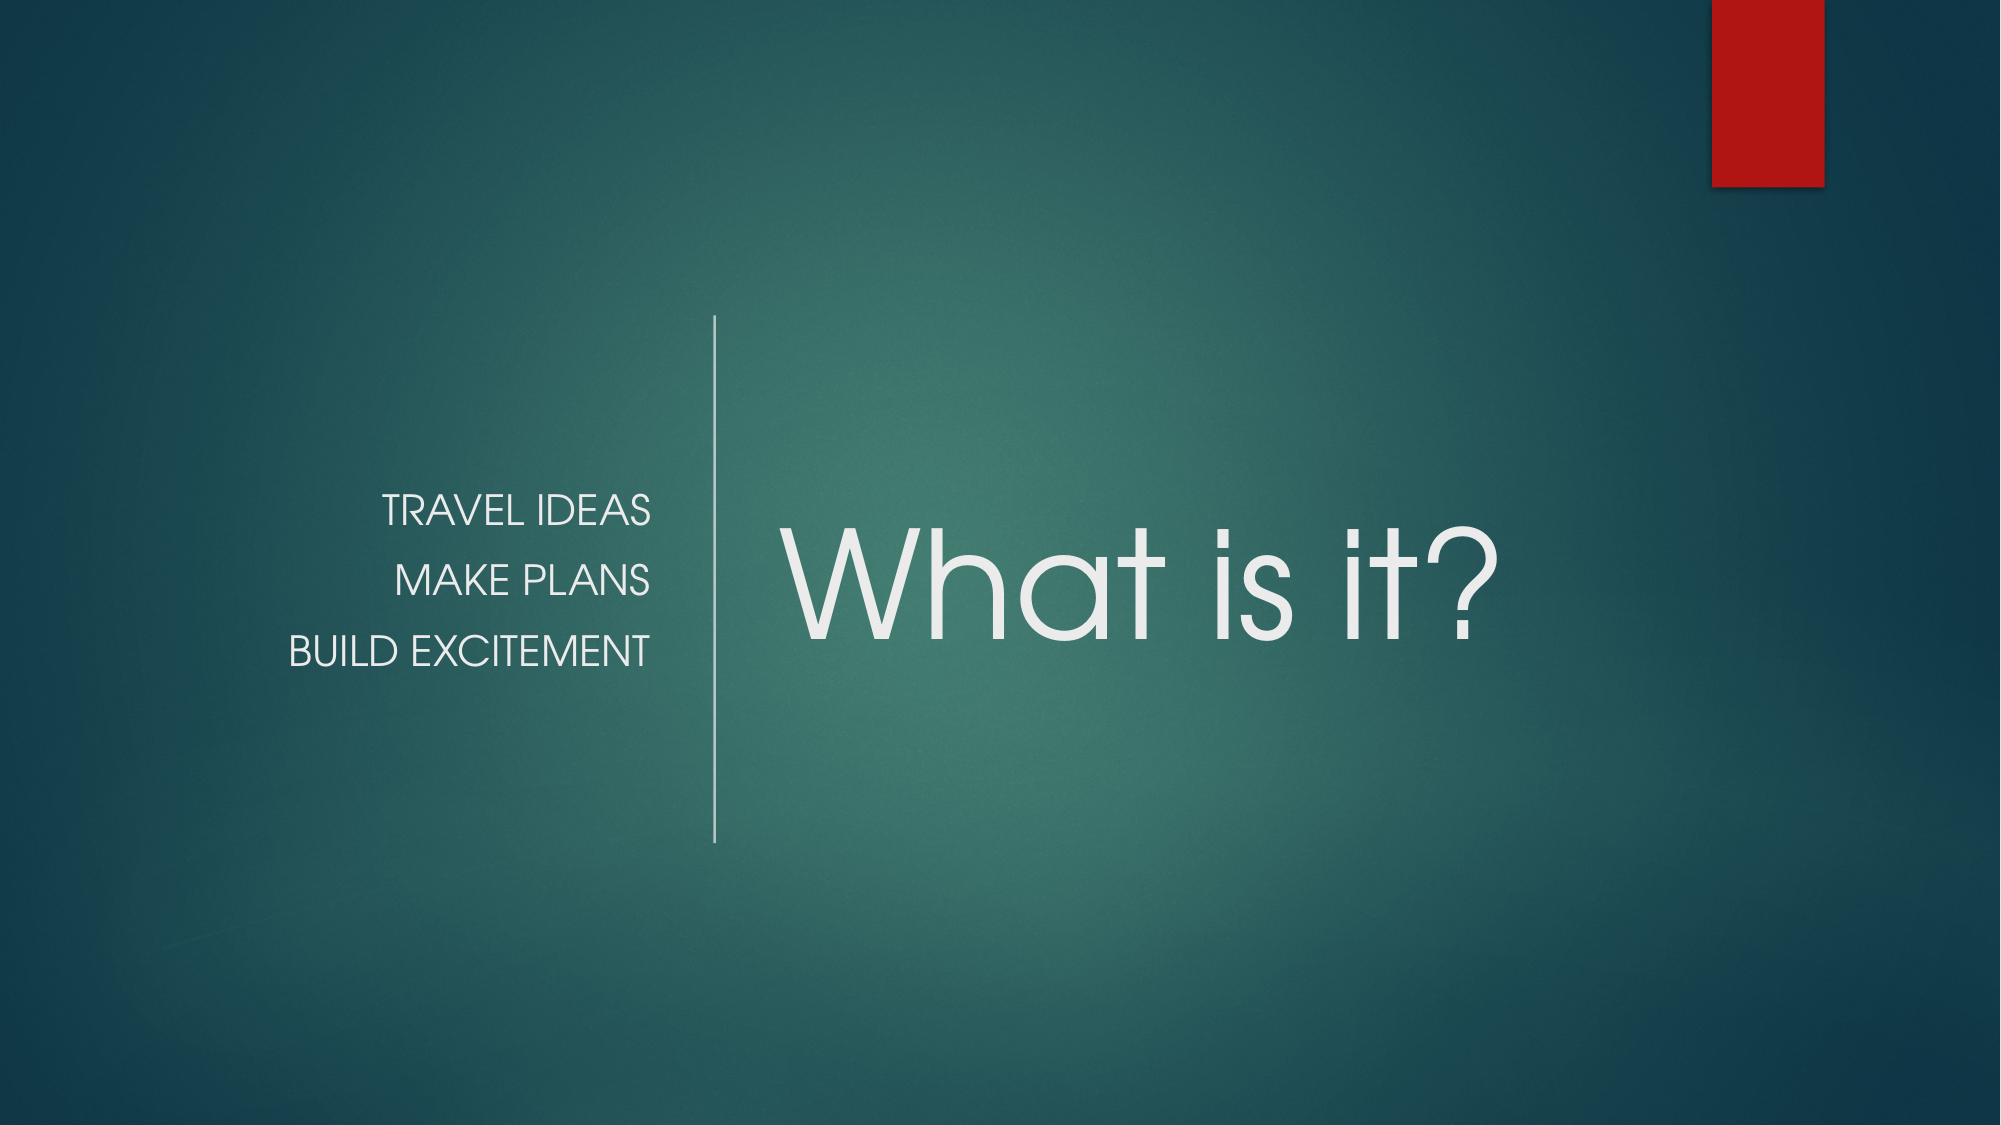

Travel ideas
Make plans
Build excitement
# What is it?